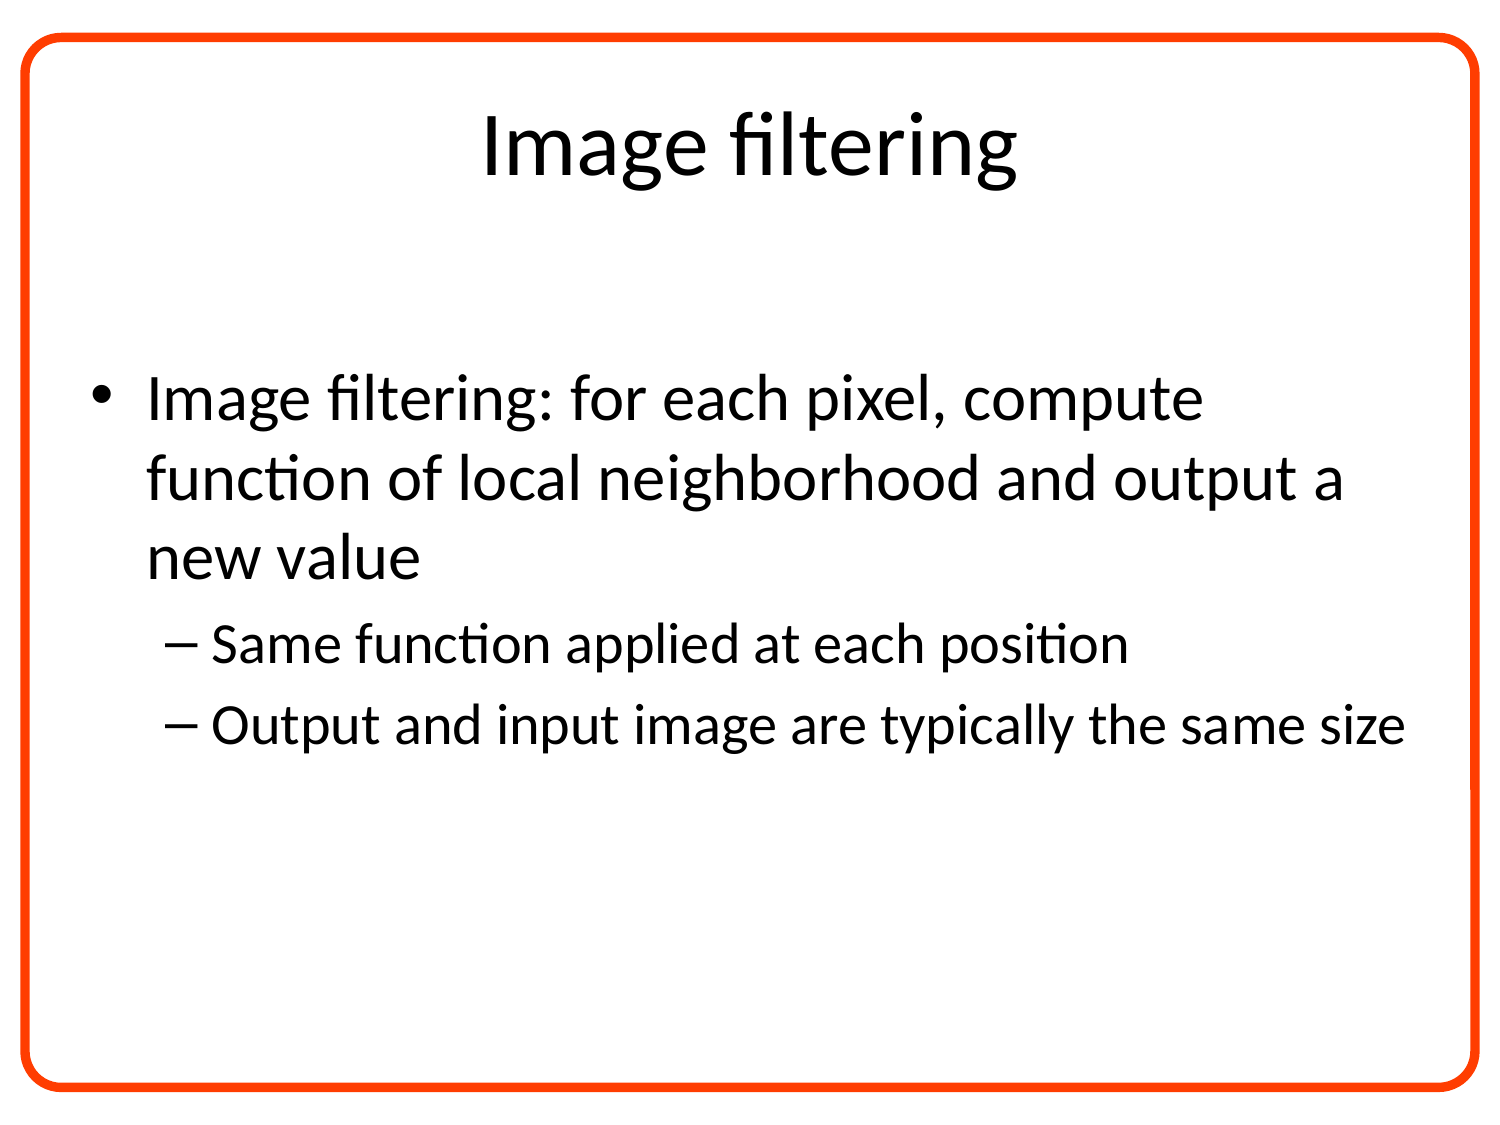

# Image filtering

Image filtering: for each pixel, compute function of local neighborhood and output a new value
Same function applied at each position
Output and input image are typically the same size